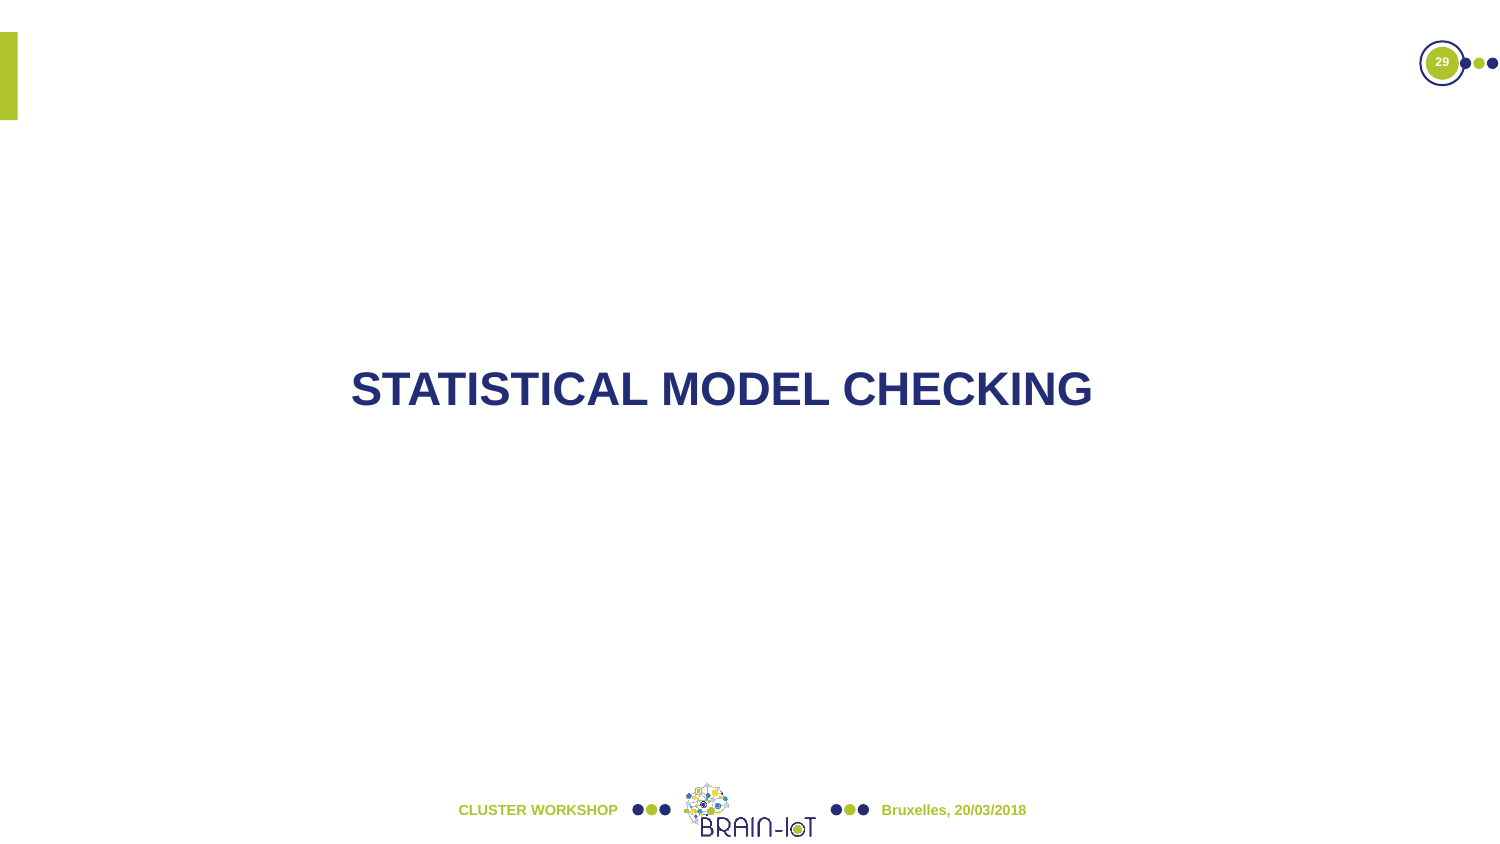

29
# Statistical model checking
CLUSTER WORKSHOP
Bruxelles, 20/03/2018